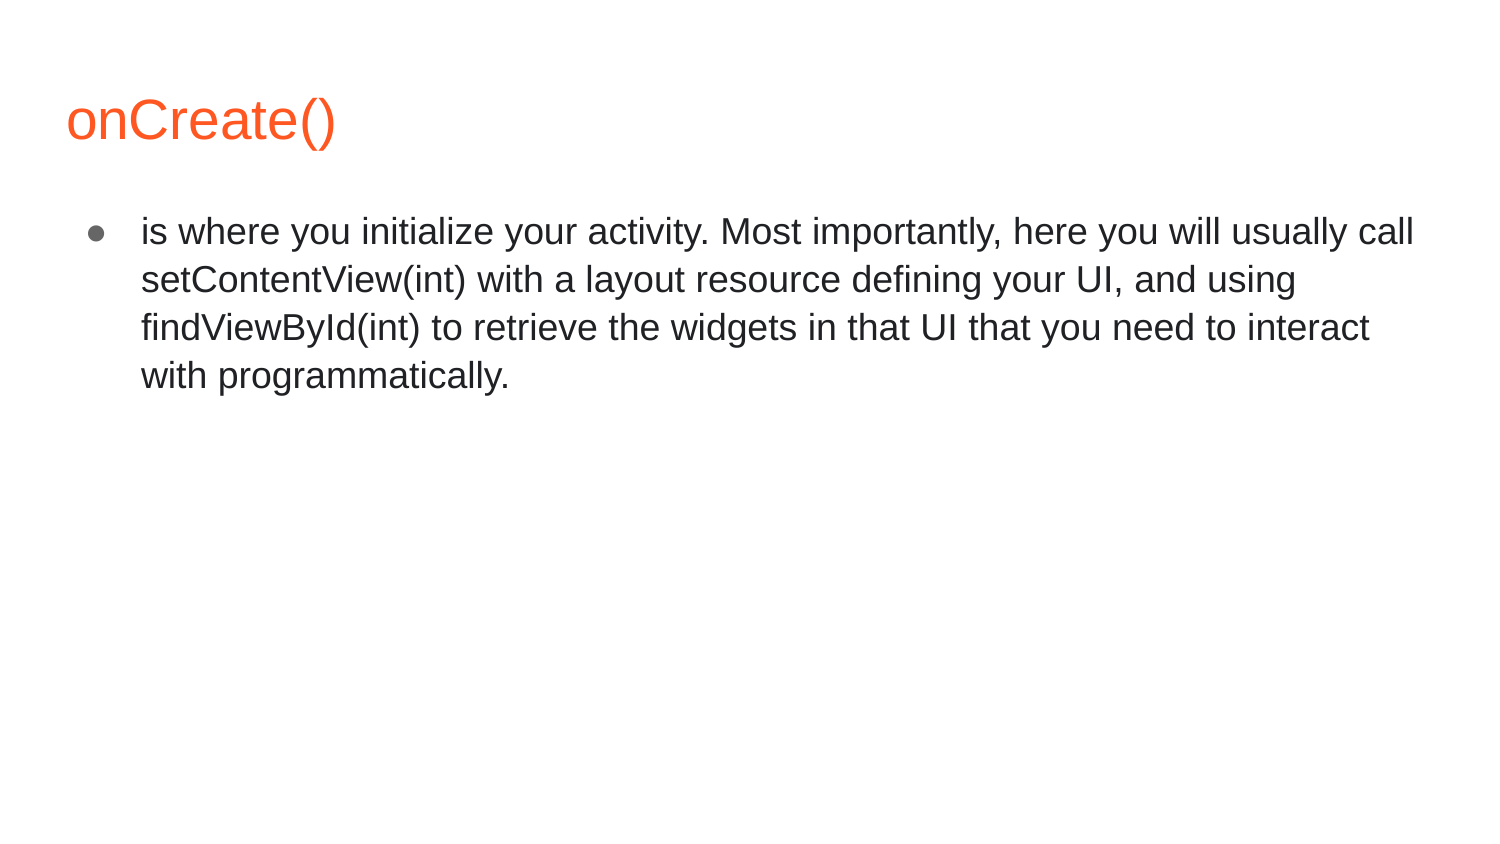

# onCreate()
is where you initialize your activity. Most importantly, here you will usually call setContentView(int) with a layout resource defining your UI, and using findViewById(int) to retrieve the widgets in that UI that you need to interact with programmatically.